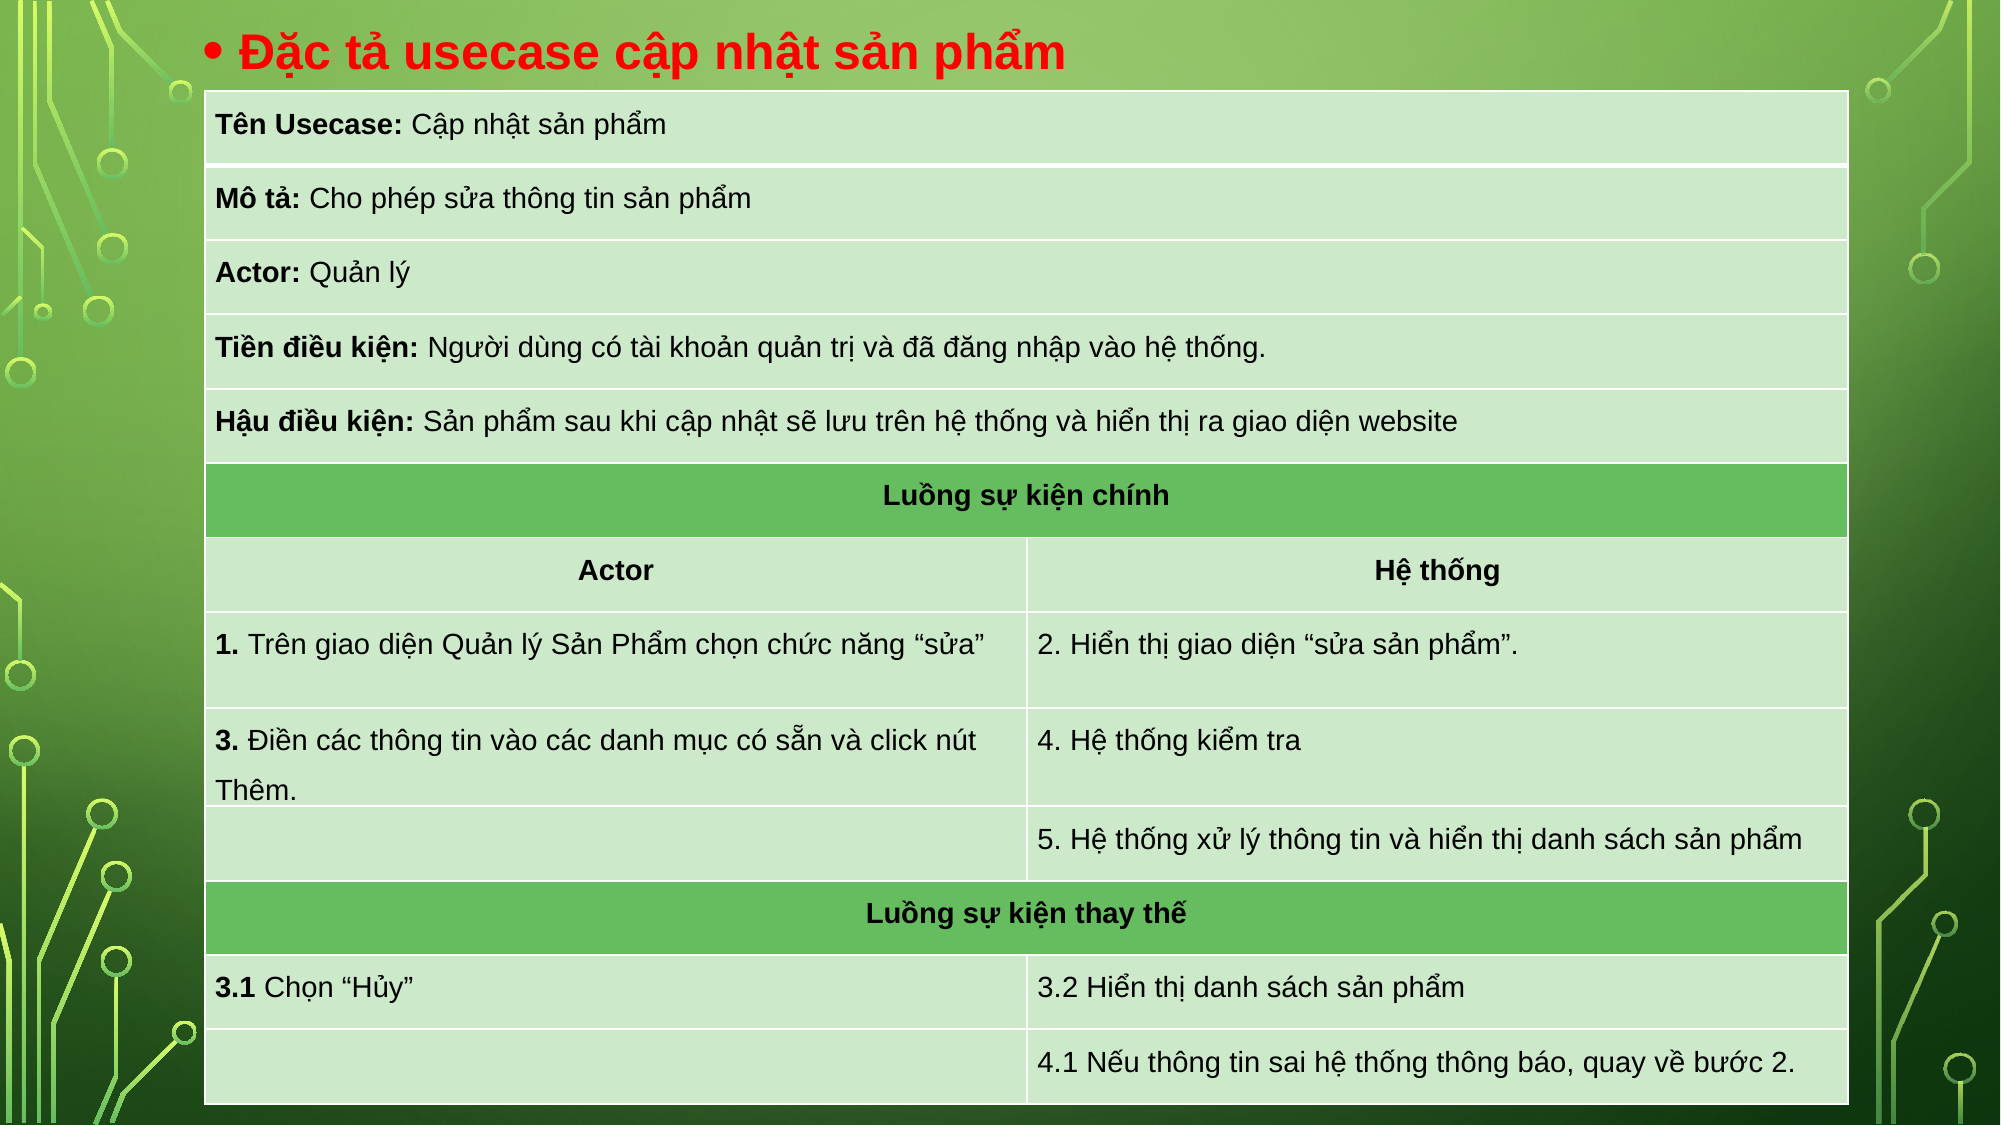

Đặc tả usecase cập nhật sản phẩm
#
| Tên Usecase: Cập nhật sản phẩm |  |
| --- | --- |
| Mô tả: Cho phép sửa thông tin sản phẩm |  |
| Actor: Quản lý |  |
| Tiền điều kiện: Người dùng có tài khoản quản trị và đã đăng nhập vào hệ thống. |  |
| Hậu điều kiện: Sản phẩm sau khi cập nhật sẽ lưu trên hệ thống và hiển thị ra giao diện website |  |
| Luồng sự kiện chính |  |
| Actor | Hệ thống |
| 1. Trên giao diện Quản lý Sản Phẩm chọn chức năng “sửa” | 2. Hiển thị giao diện “sửa sản phẩm”. |
| 3. Điền các thông tin vào các danh mục có sẵn và click nút Thêm. | 4. Hệ thống kiểm tra |
|  | 5. Hệ thống xử lý thông tin và hiển thị danh sách sản phẩm |
| Luồng sự kiện thay thế |  |
| 3.1 Chọn “Hủy” | 3.2 Hiển thị danh sách sản phẩm |
|  | 4.1 Nếu thông tin sai hệ thống thông báo, quay về bước 2. |